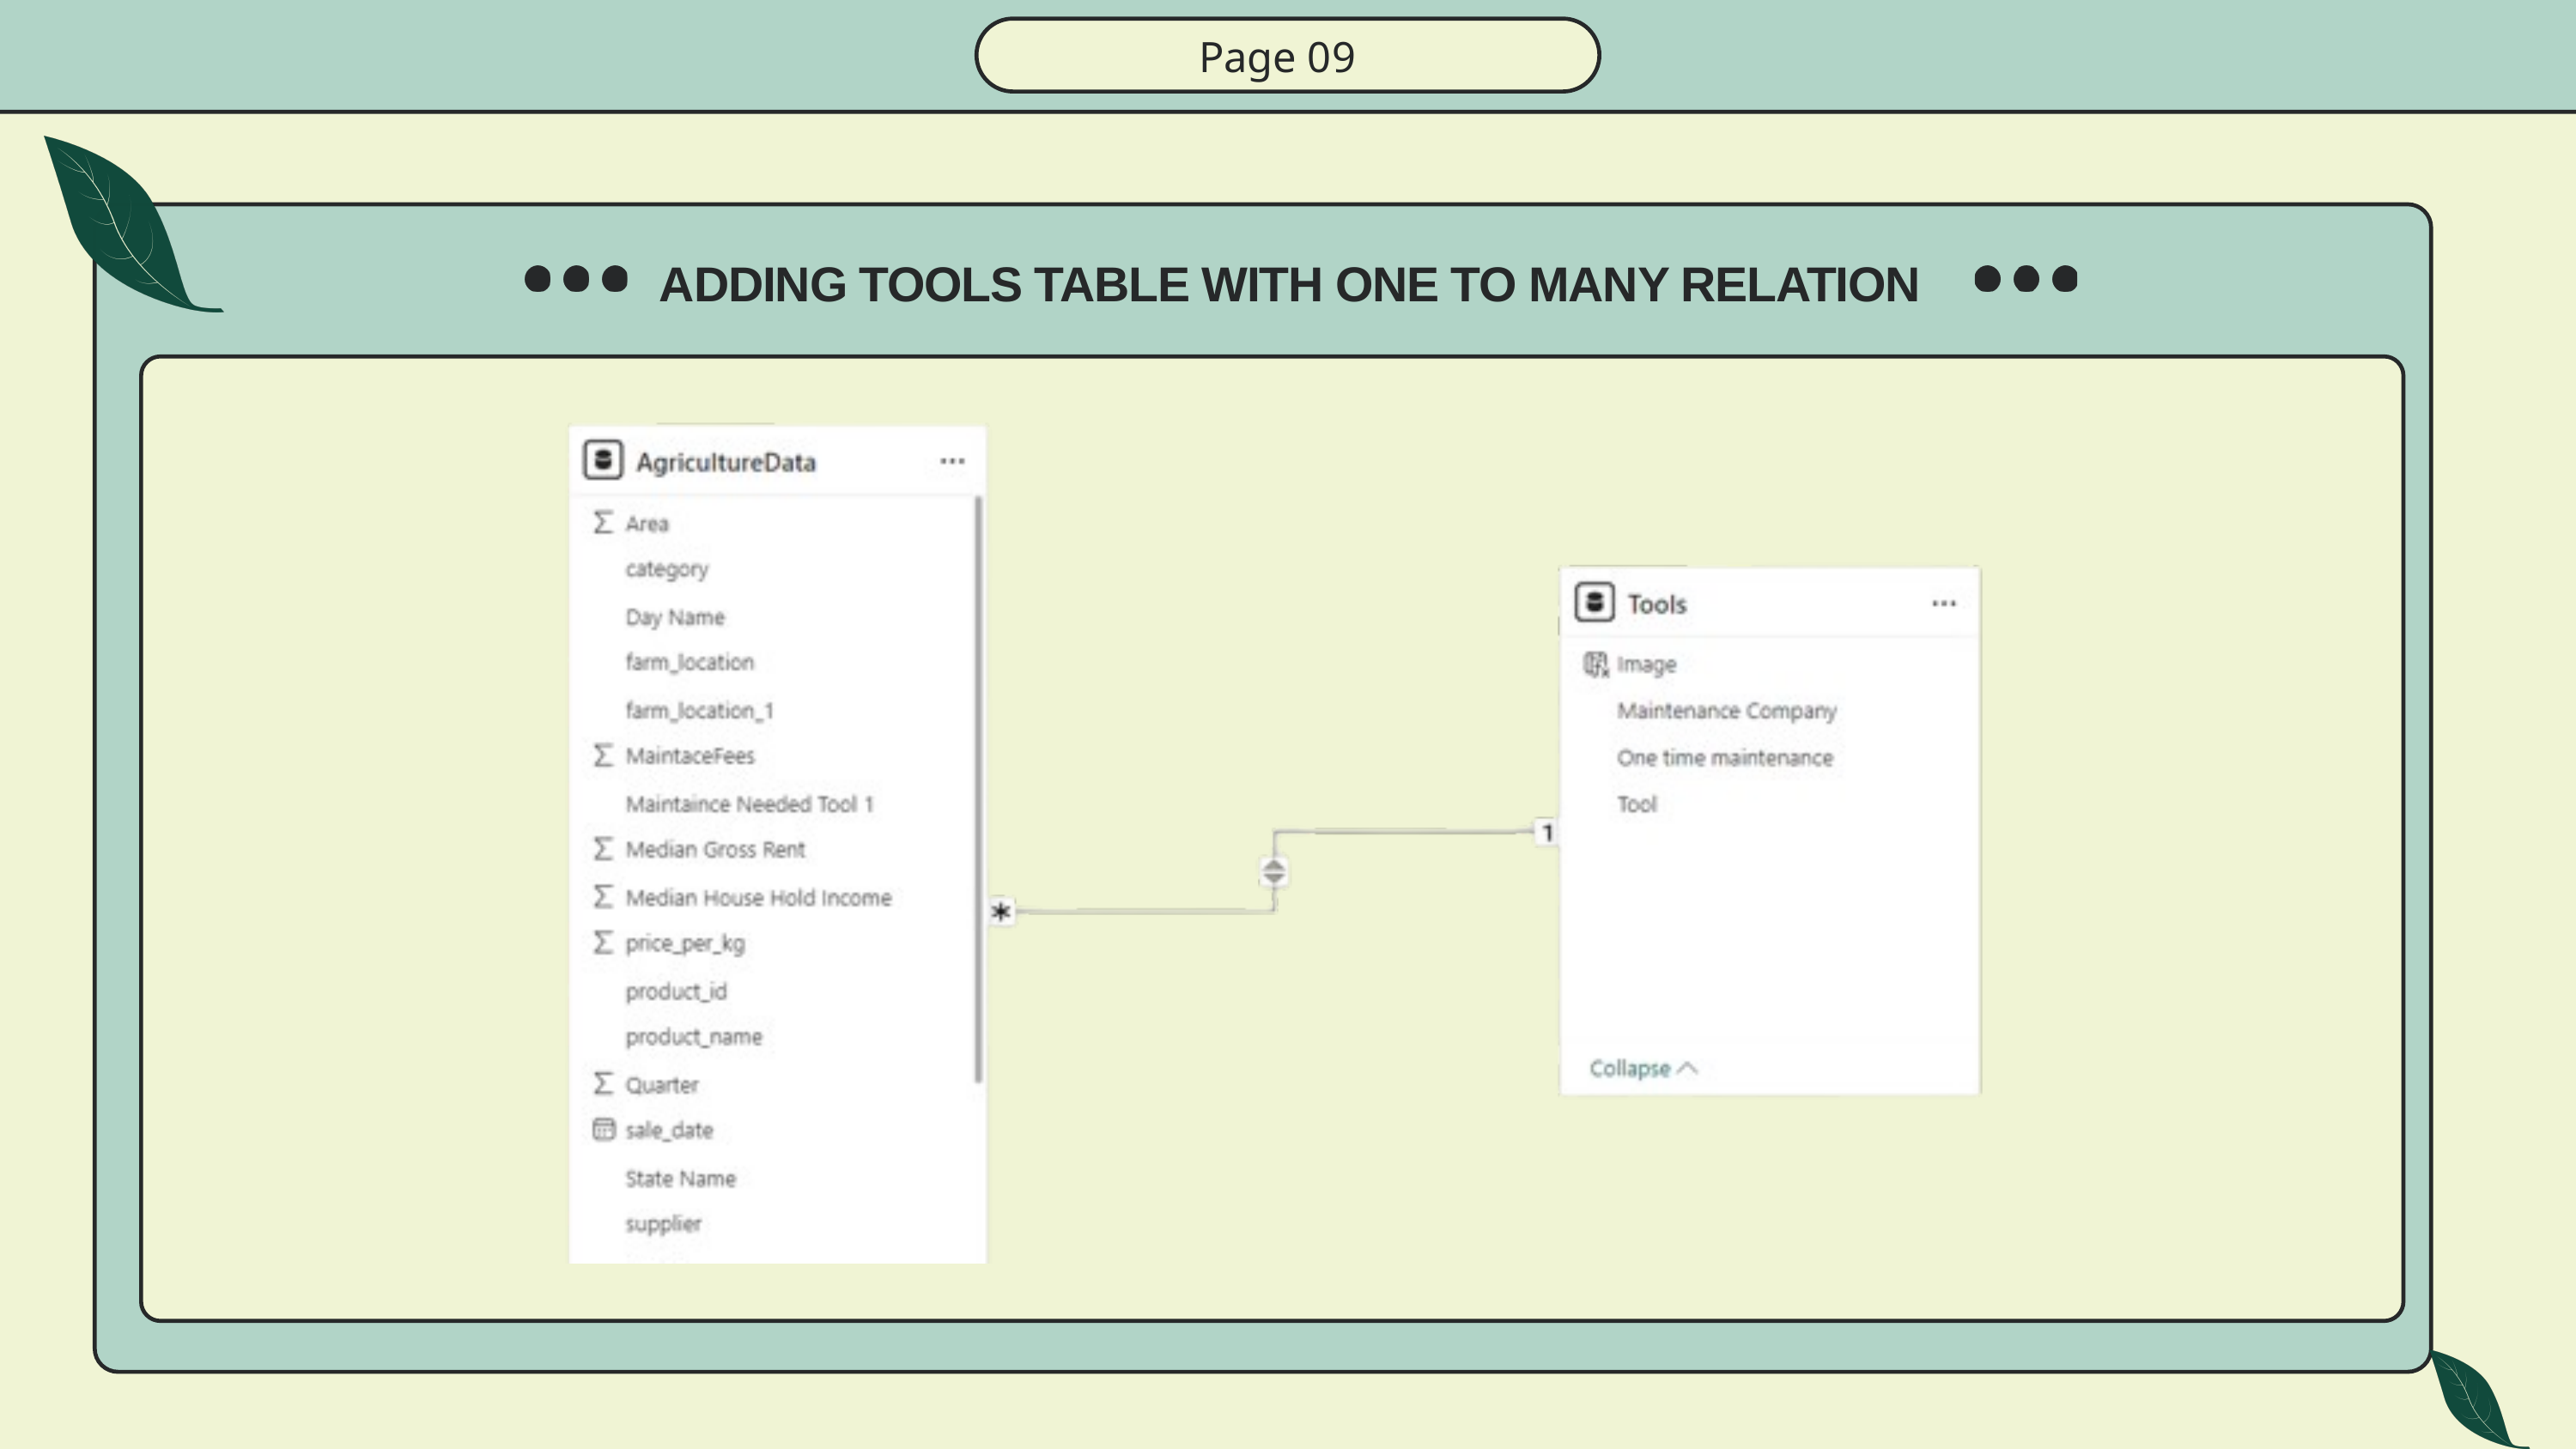

Page 09

ADDING TOOLS TABLE WITH ONE TO MANY RELATION